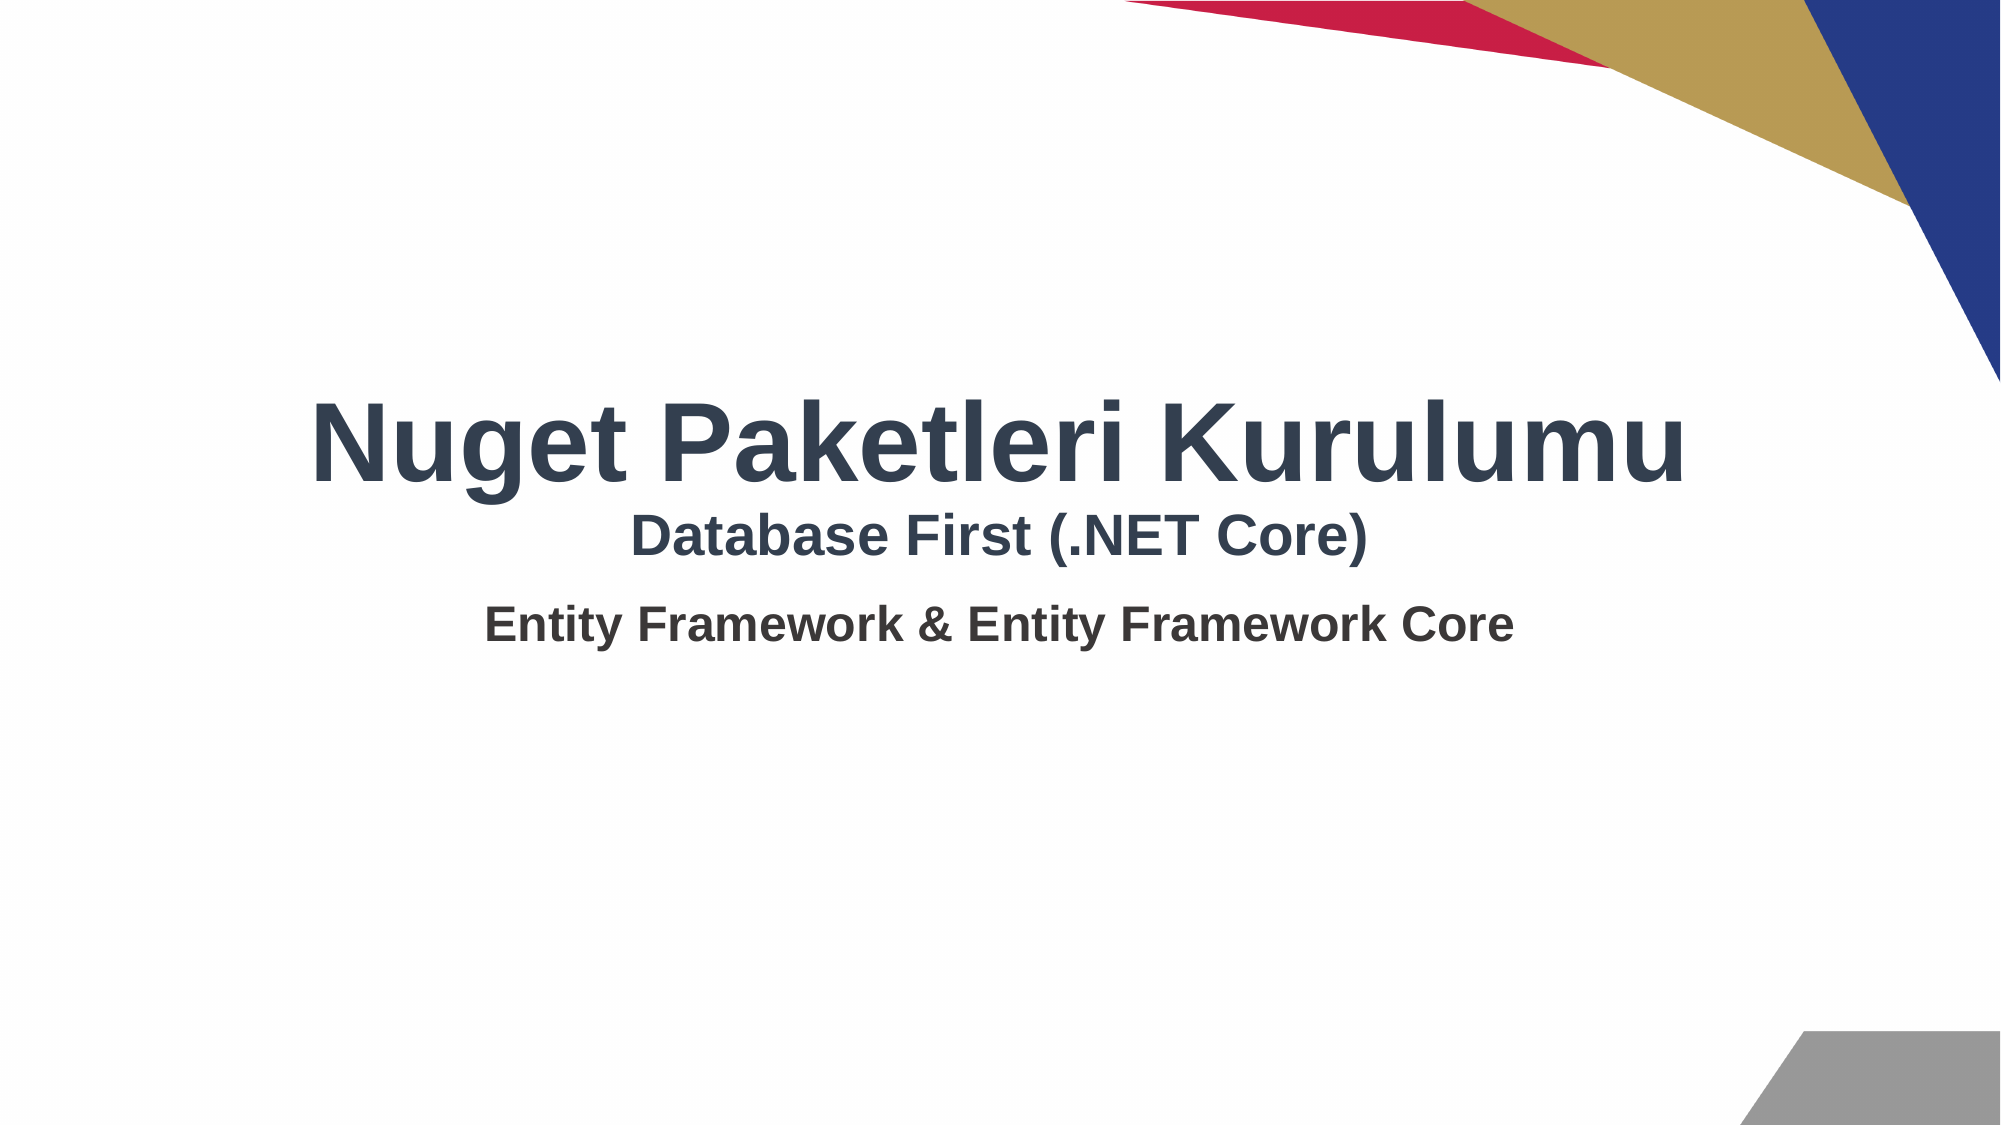

# Nuget Paketleri Kurulumu Database First (.NET Core)
Entity Framework & Entity Framework Core